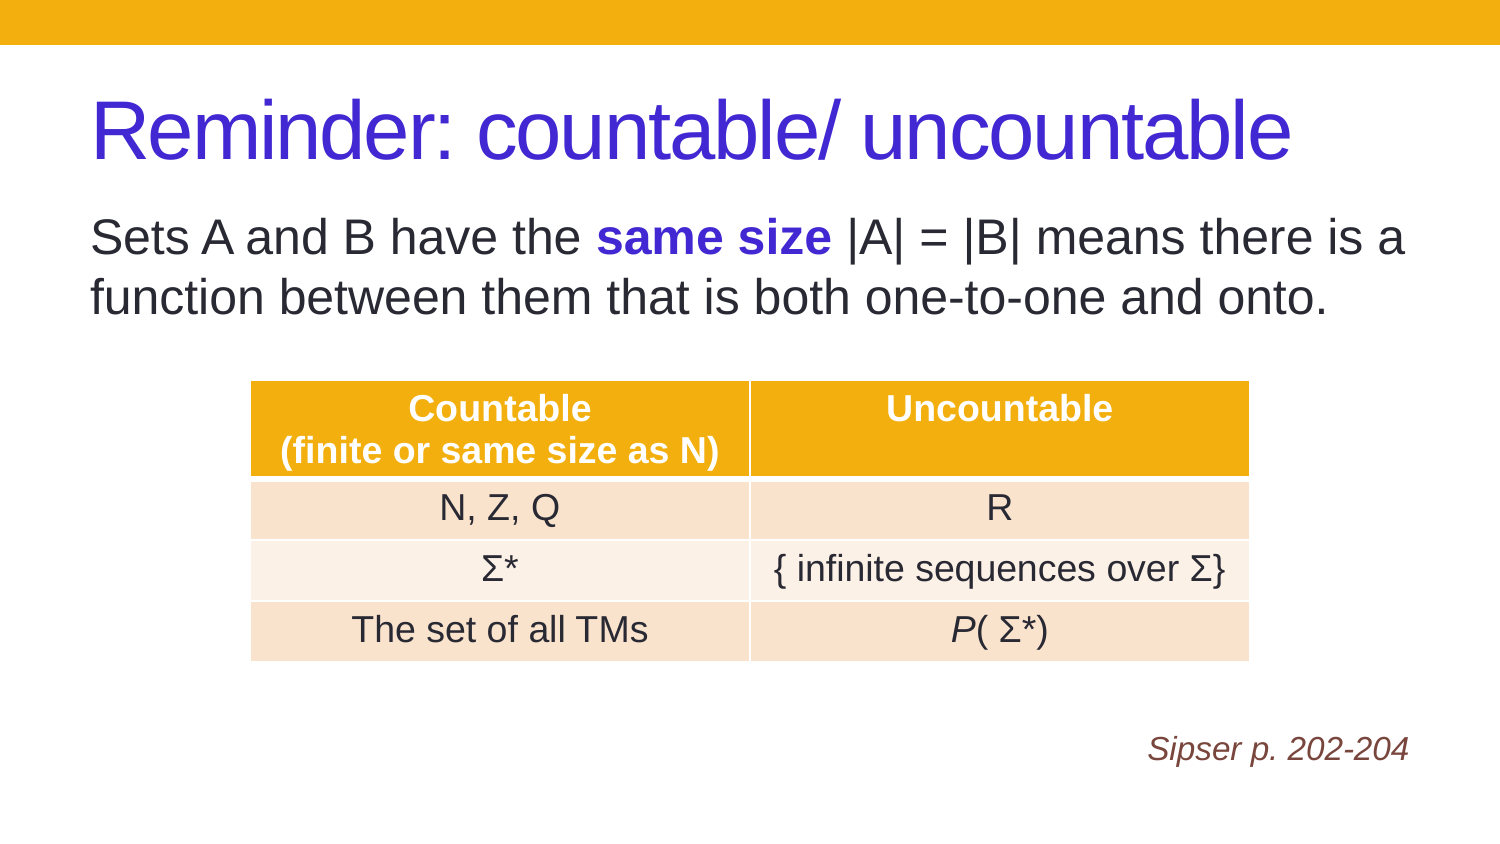

# Reminder: countable/ uncountable
Sets A and B have the same size |A| = |B| means there is a function between them that is both one-to-one and onto.

Sipser p. 202-204

| Countable (finite or same size as N) | Uncountable |
| --- | --- |
| N, Z, Q | R |
| Σ\* | { infinite sequences over Σ} |
| The set of all TMs | P( Σ\*) |